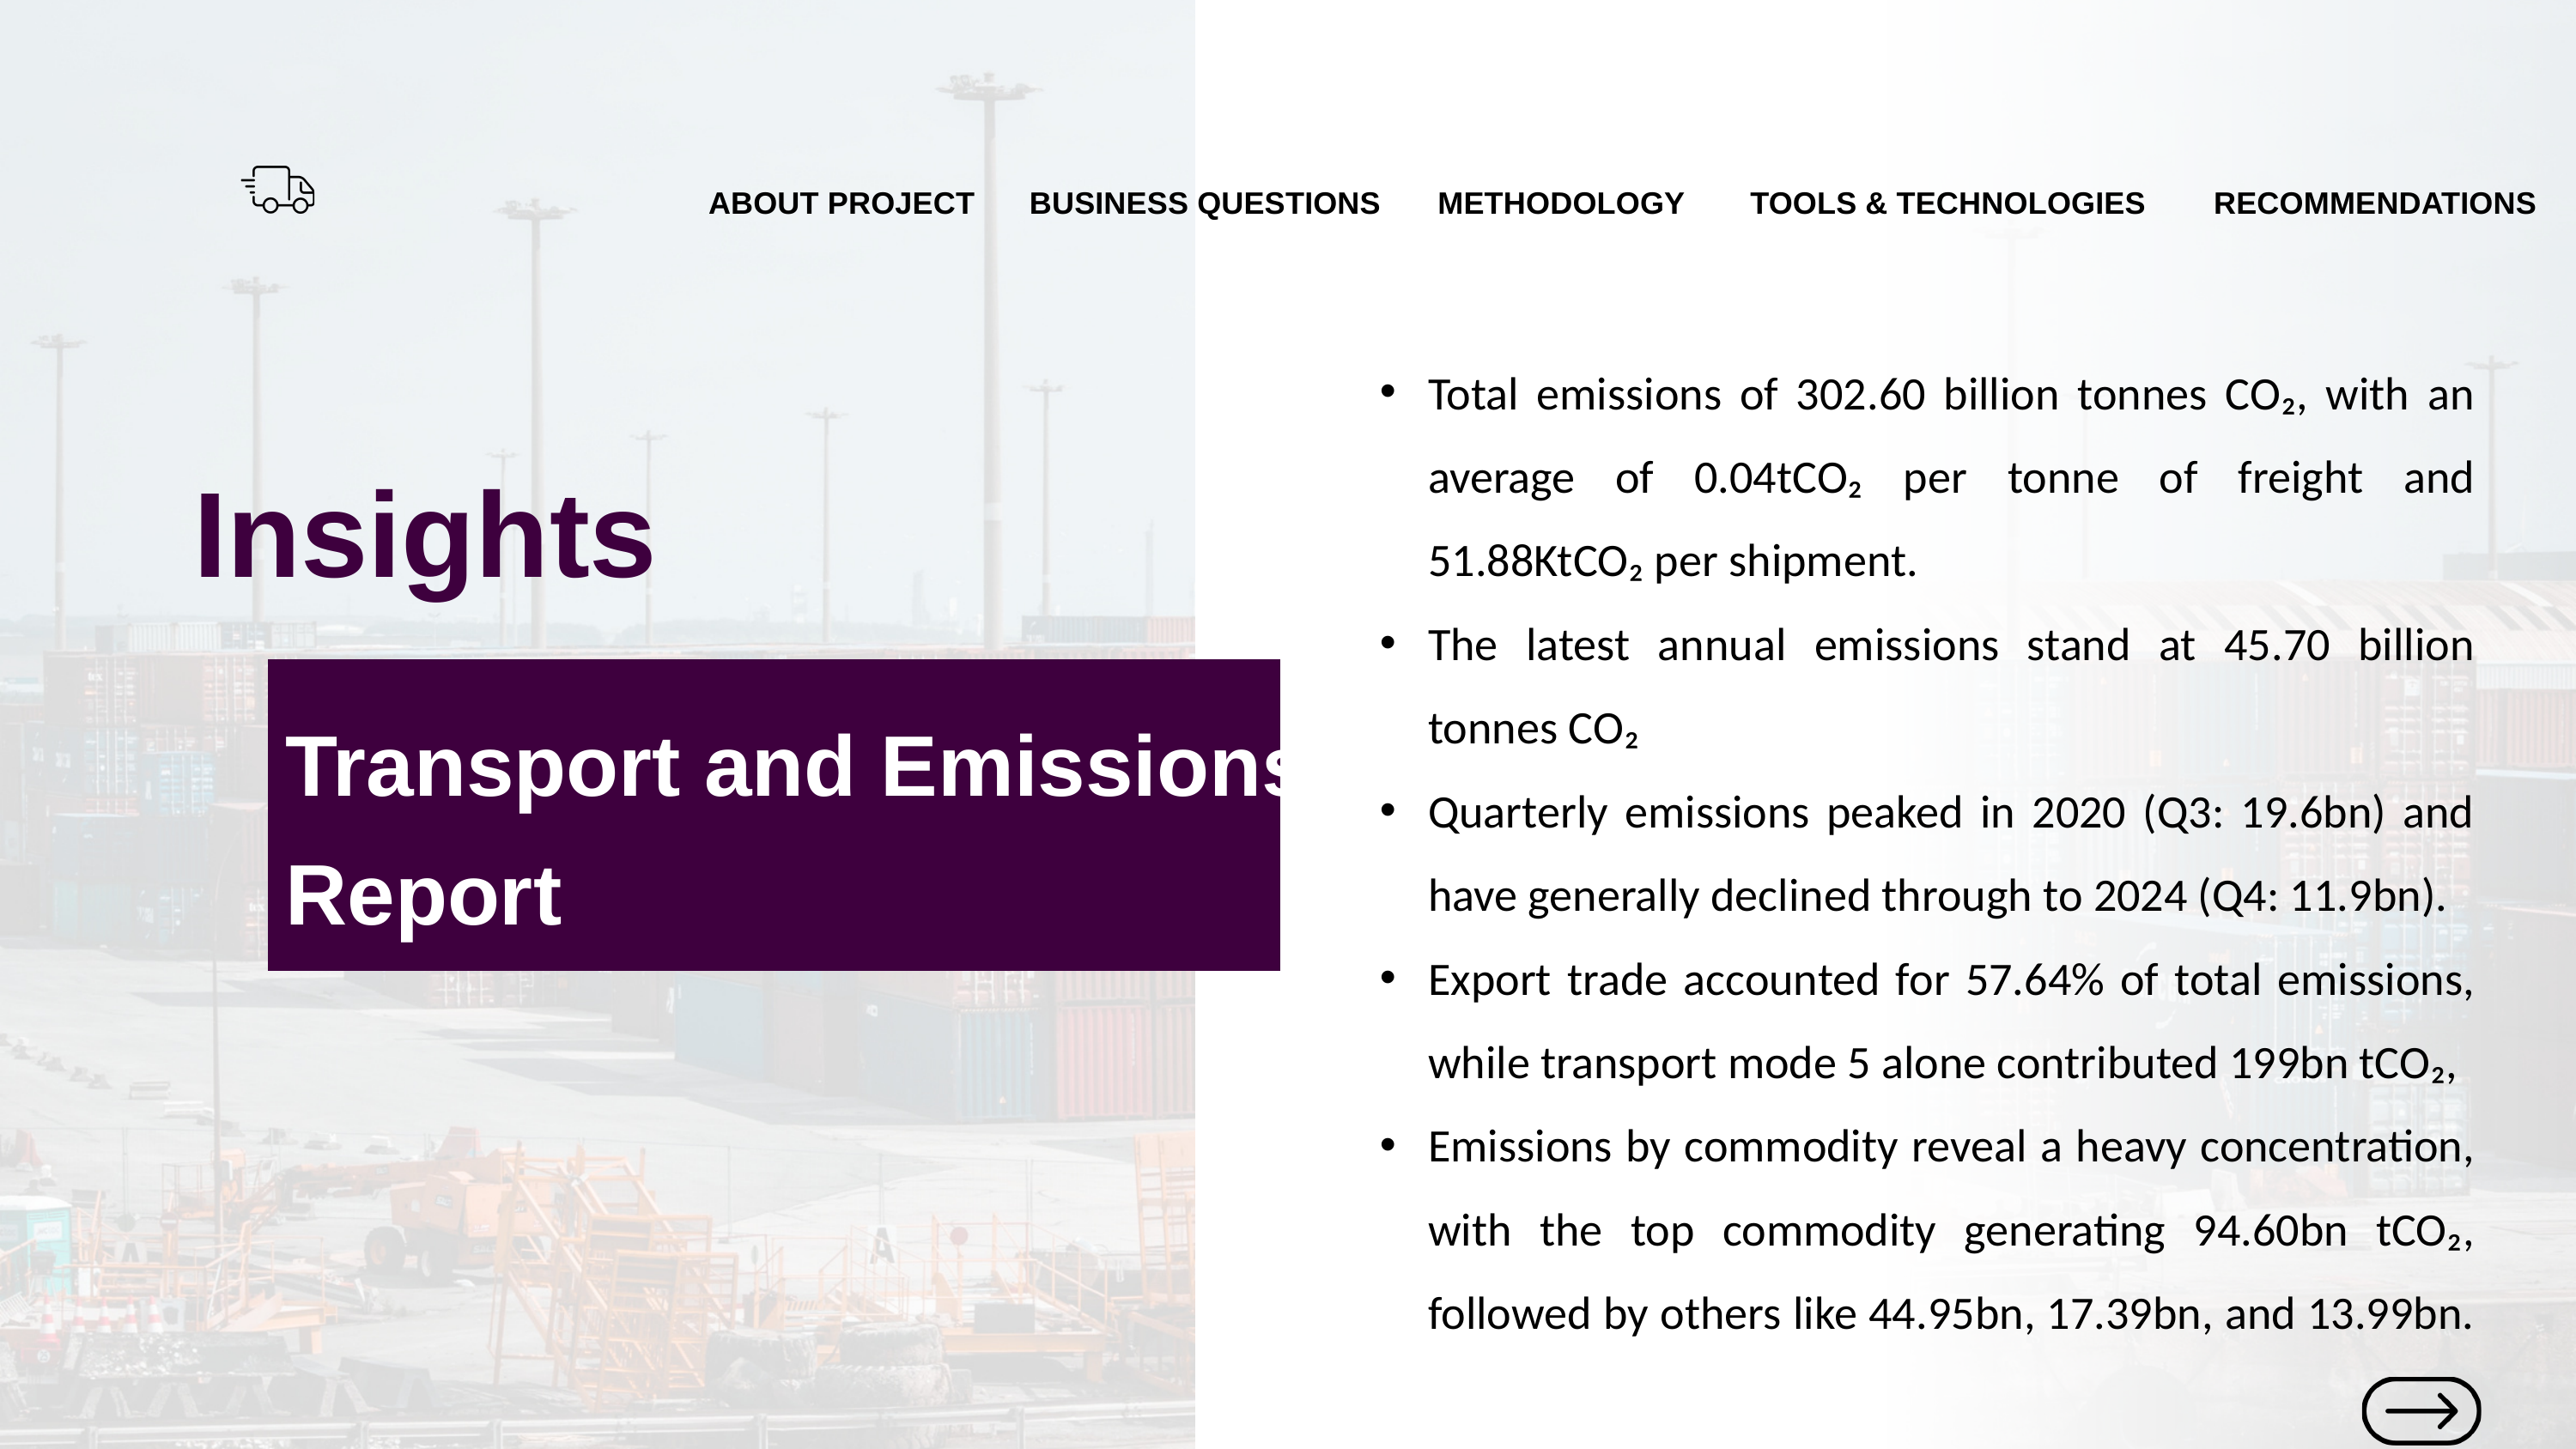

BUSINESS QUESTIONS
METHODOLOGY
TOOLS & TECHNOLOGIES
RECOMMENDATIONS
ABOUT PROJECT
Total emissions of 302.60 billion tonnes CO₂, with an average of 0.04tCO₂ per tonne of freight and 51.88KtCO₂ per shipment.
The latest annual emissions stand at 45.70 billion tonnes CO₂
Quarterly emissions peaked in 2020 (Q3: 19.6bn) and have generally declined through to 2024 (Q4: 11.9bn).
Export trade accounted for 57.64% of total emissions, while transport mode 5 alone contributed 199bn tCO₂,
Emissions by commodity reveal a heavy concentration, with the top commodity generating 94.60bn tCO₂, followed by others like 44.95bn, 17.39bn, and 13.99bn.
Insights

Transport and Emissions Report